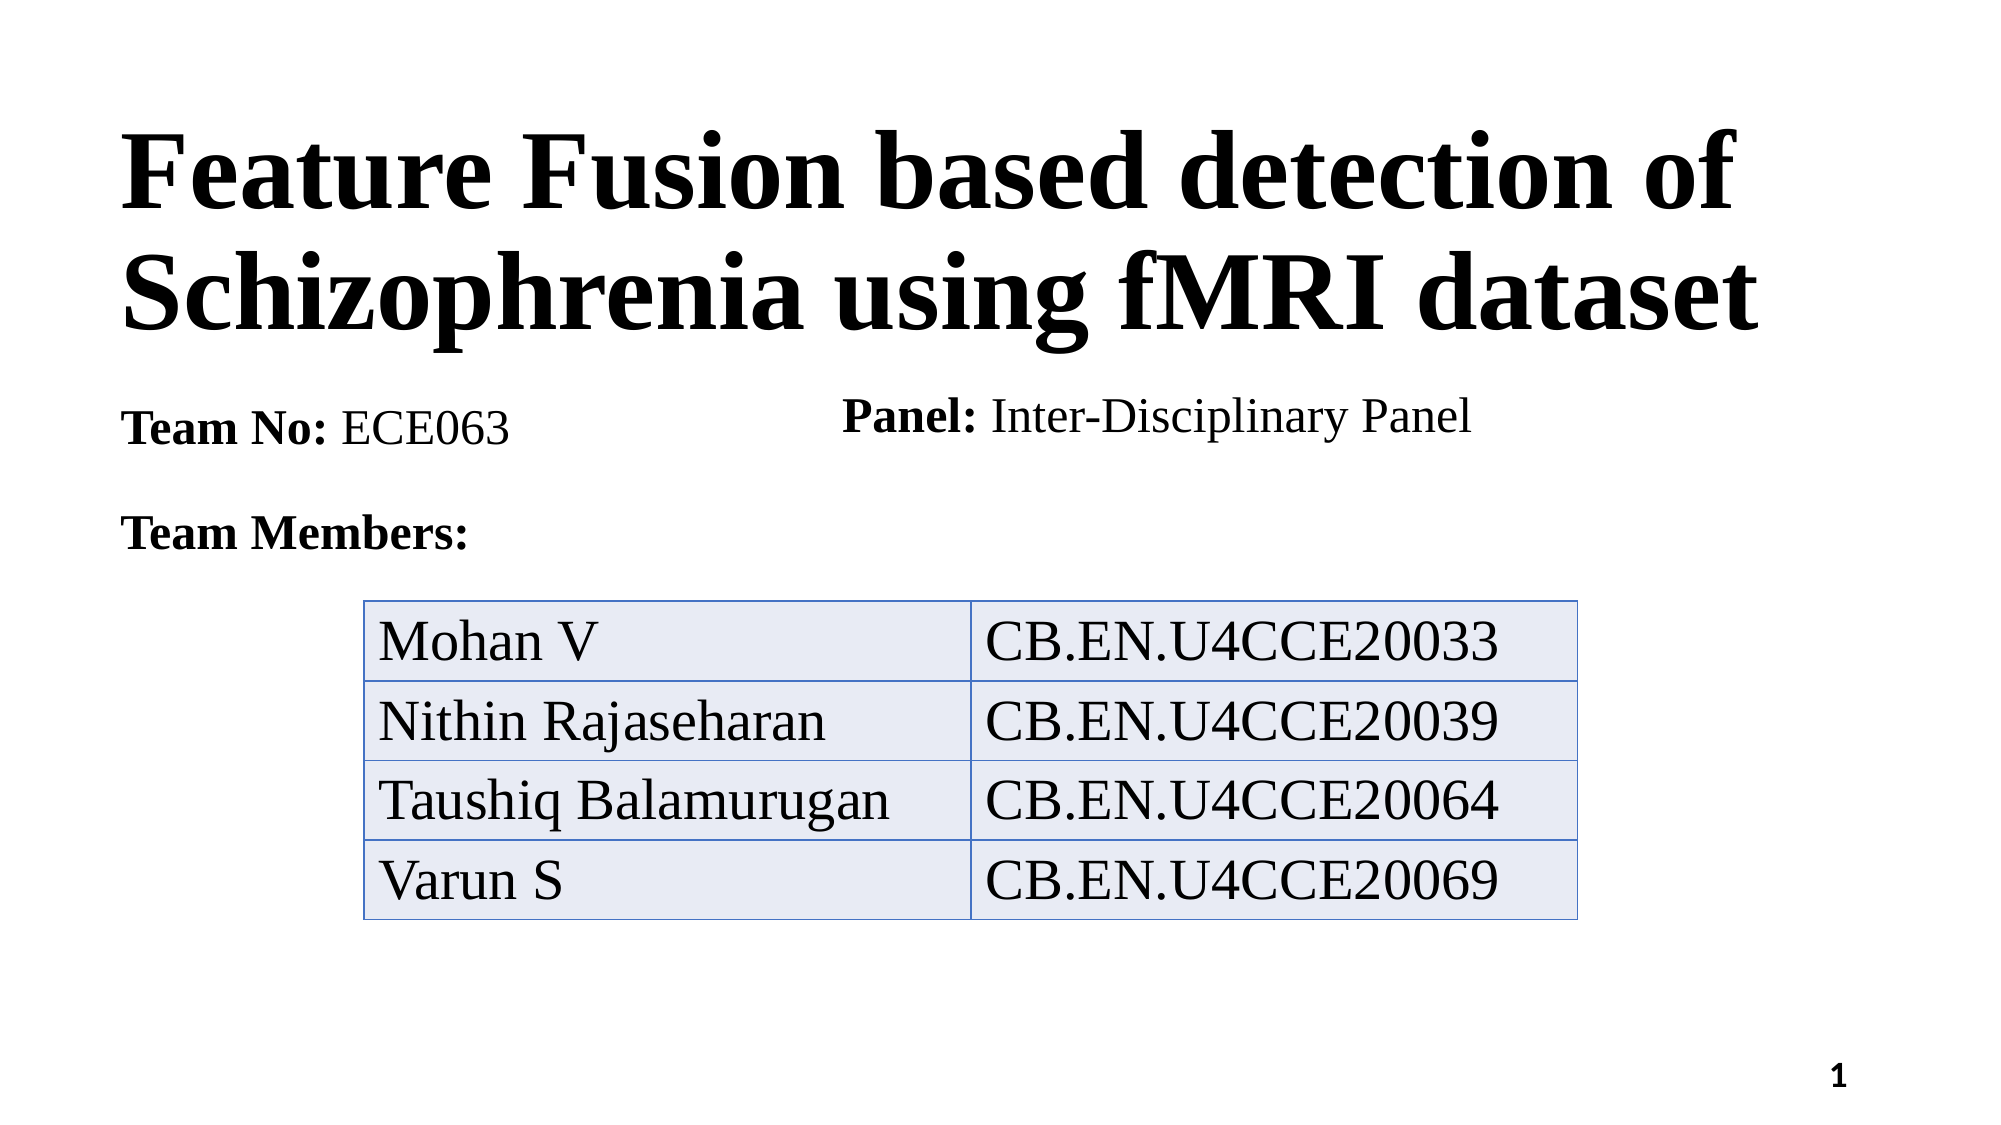

# Feature Fusion based detection of Schizophrenia using fMRI dataset

Team No: ECE063
Panel: Inter-Disciplinary Panel
Team Members:
| Mohan V | CB.EN.U4CCE20033 |
| --- | --- |
| Nithin Rajaseharan | CB.EN.U4CCE20039 |
| Taushiq Balamurugan | CB.EN.U4CCE20064 |
| Varun S | CB.EN.U4CCE20069 |
1